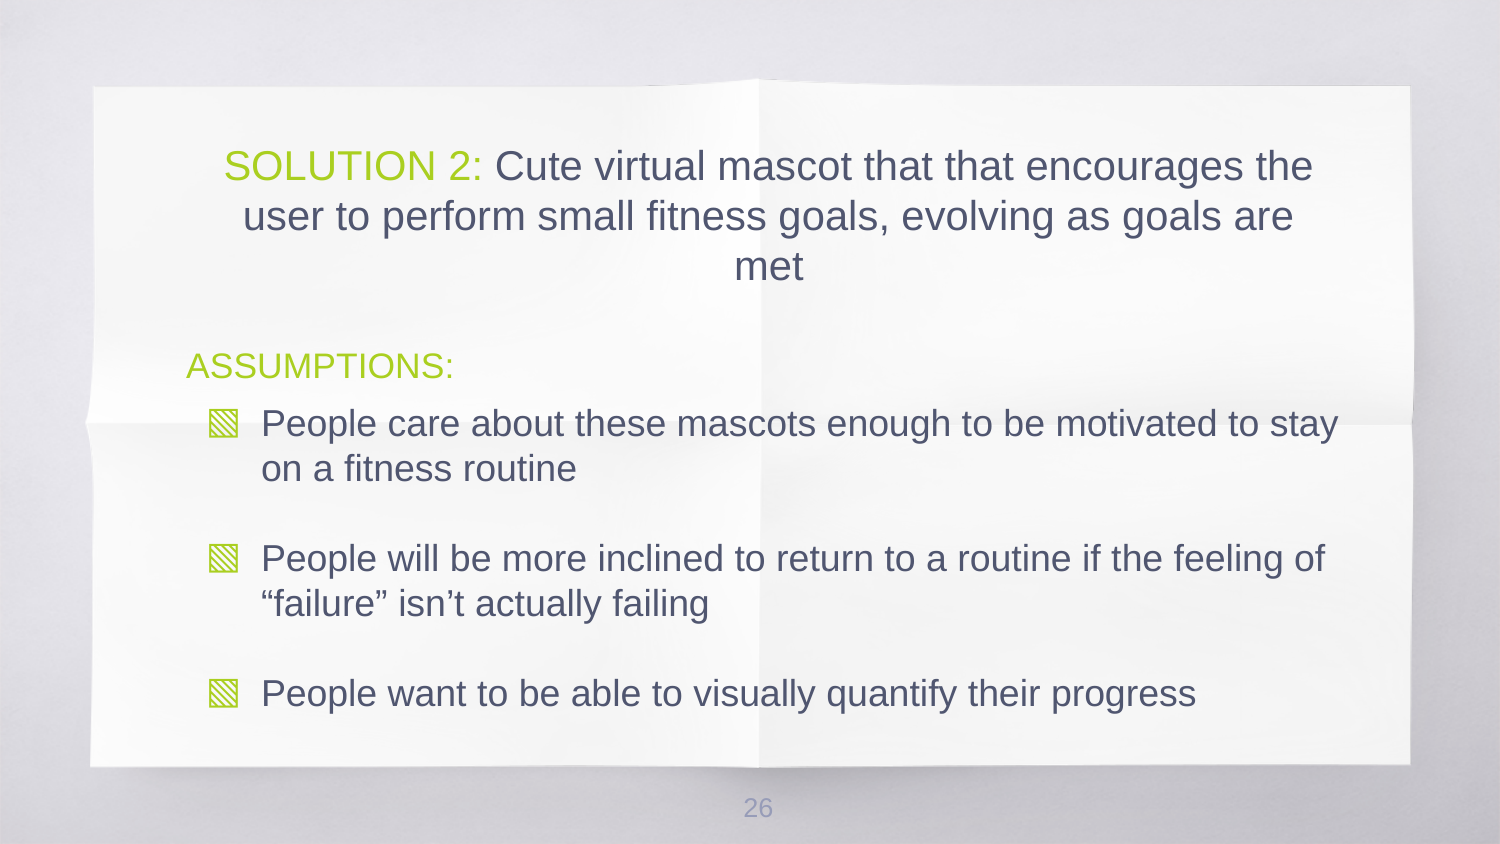

SOLUTION 2: Cute virtual mascot that that encourages the user to perform small fitness goals, evolving as goals are met
ASSUMPTIONS:
People care about these mascots enough to be motivated to stay on a fitness routine
People will be more inclined to return to a routine if the feeling of “failure” isn’t actually failing
People want to be able to visually quantify their progress
26